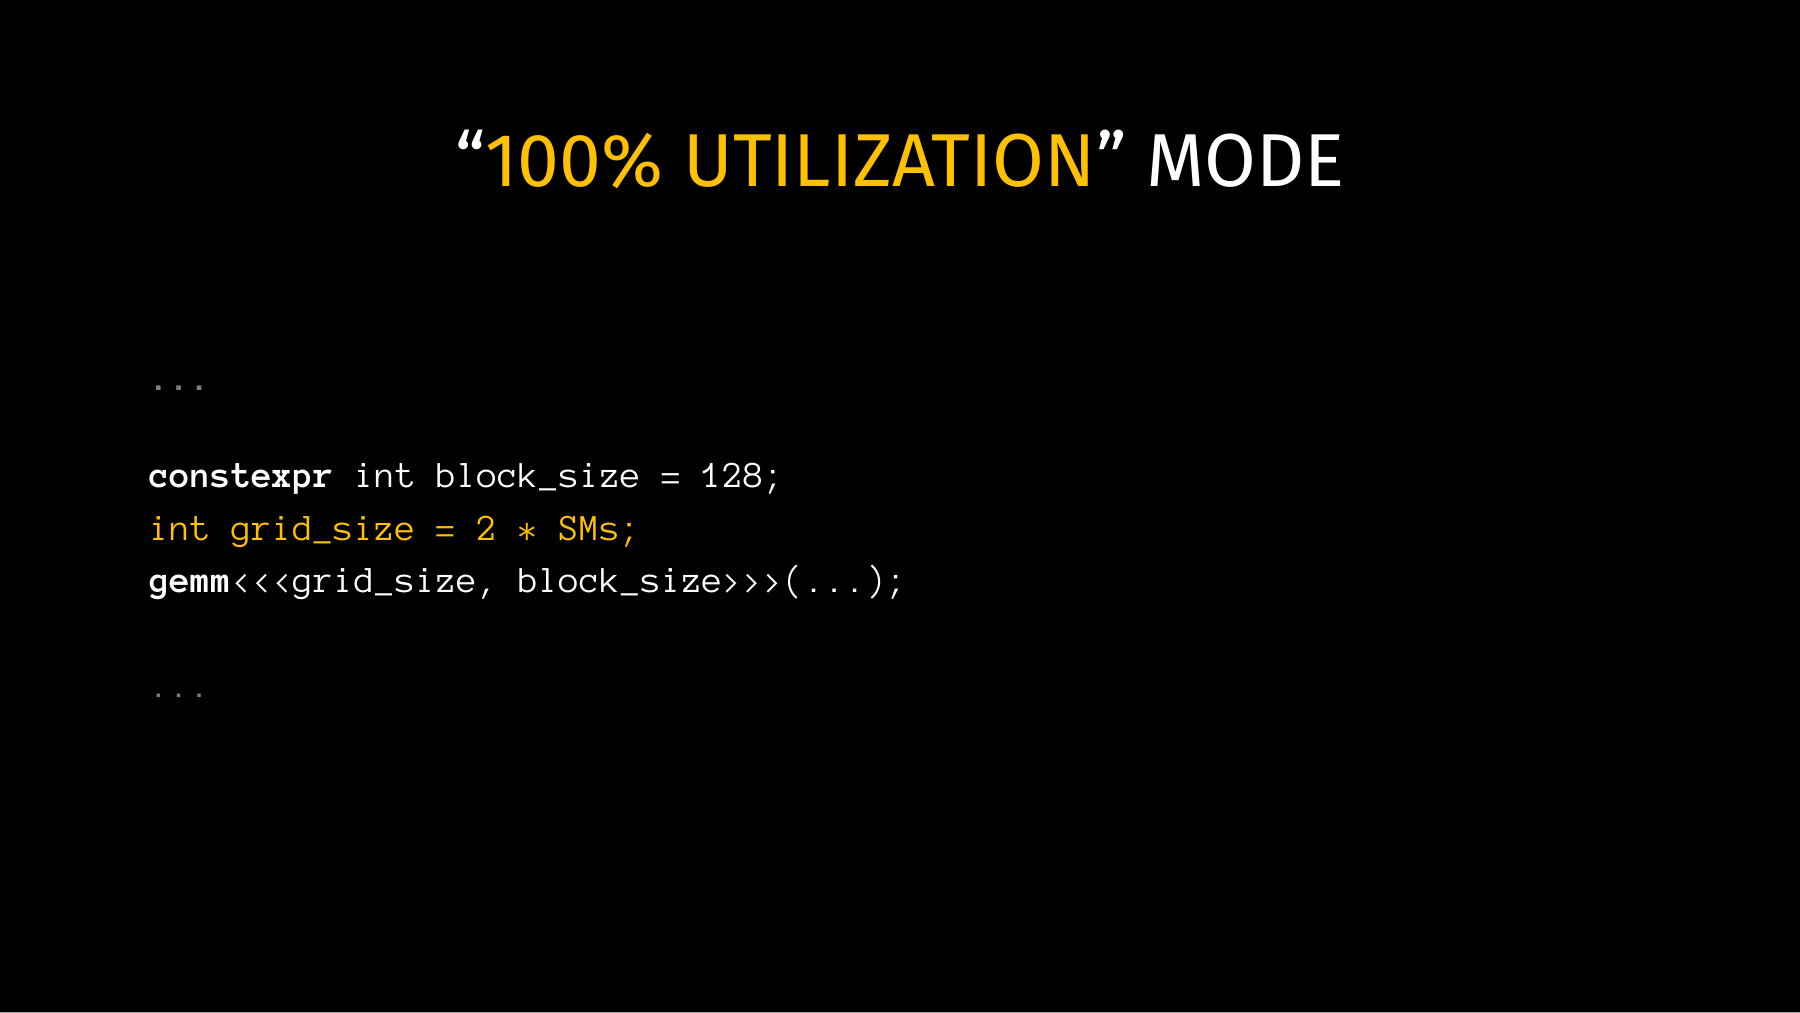

...
constexpr int block_size = 128;
int grid_size = 2 * SMs;
gemm<<<grid_size, block_size>>>(...);

...
“100% UTILIZATION” MODE